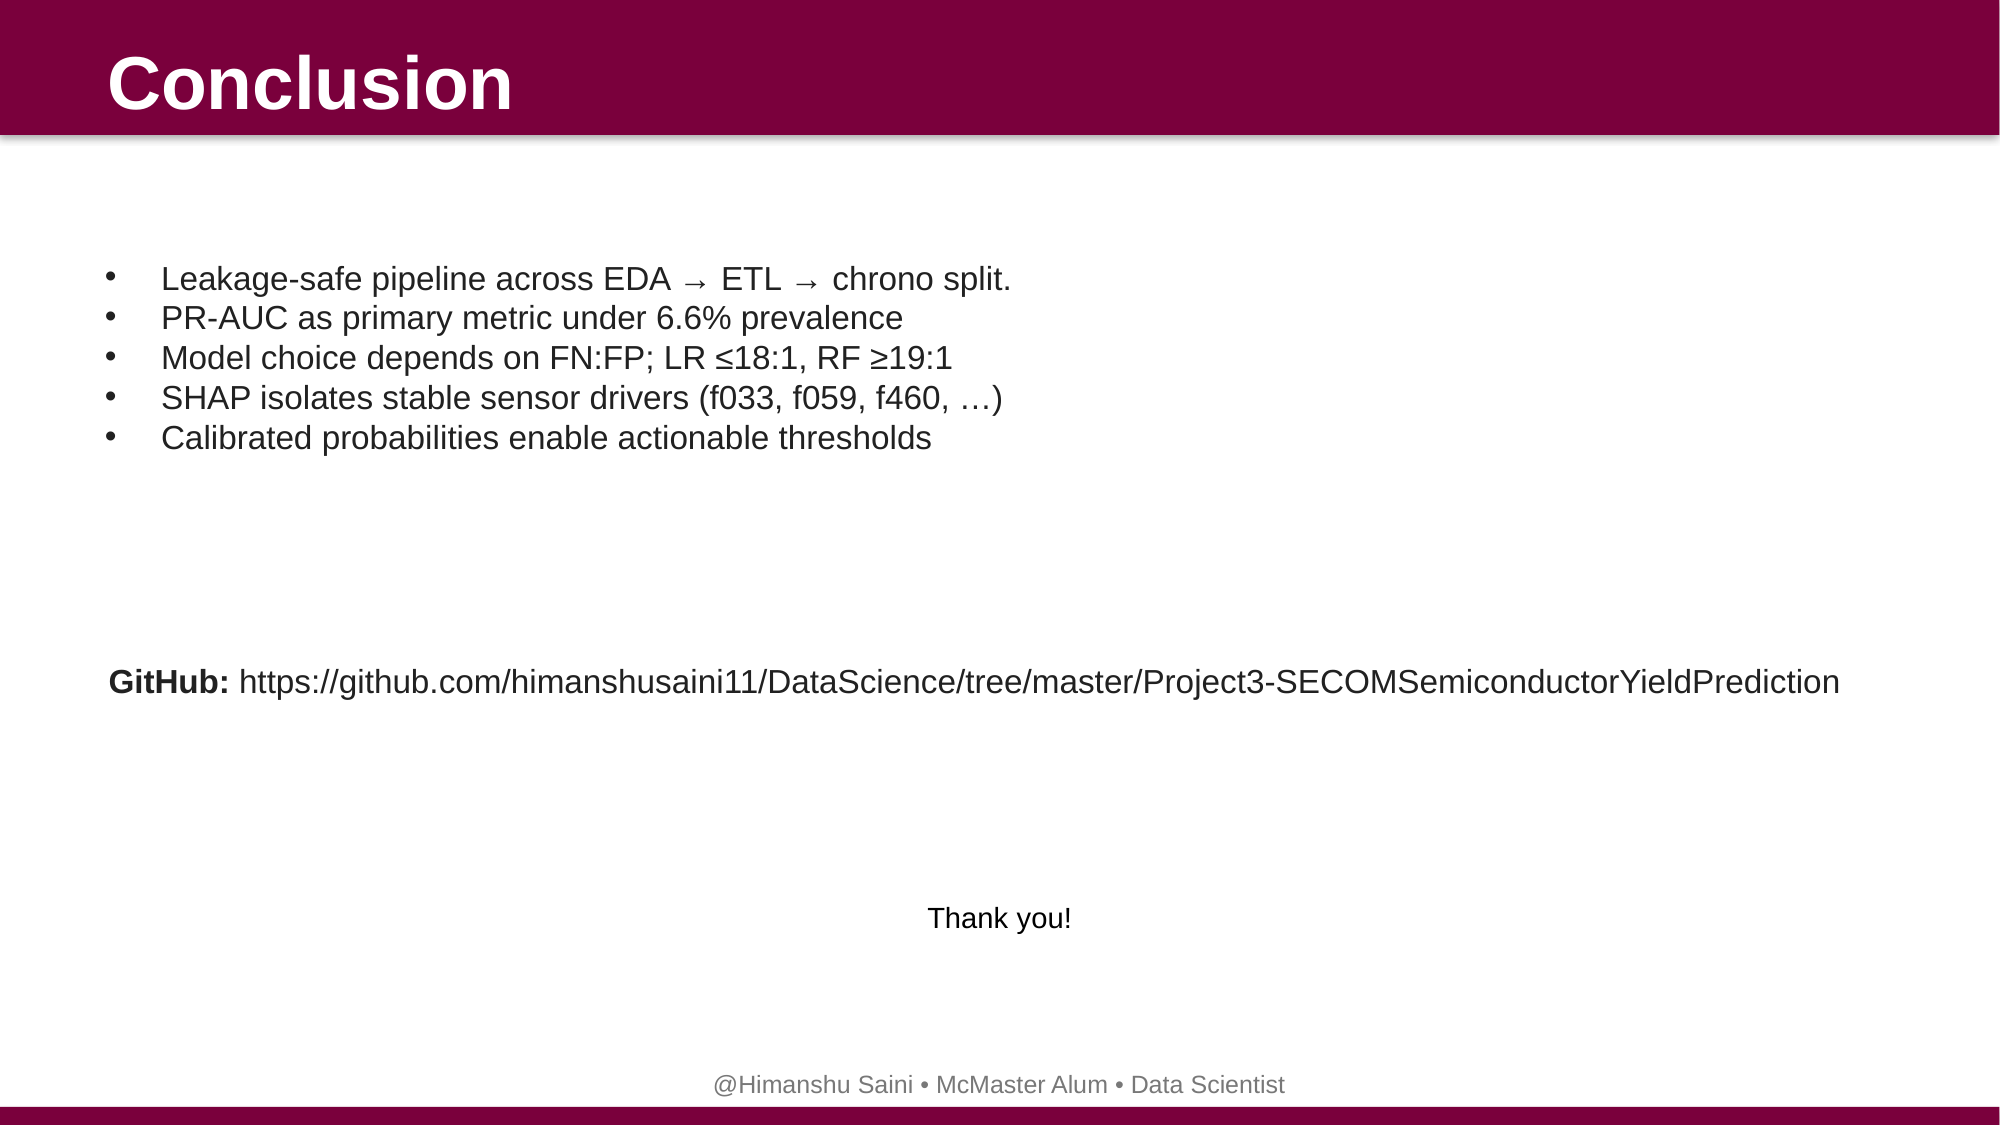

Conclusion
Leakage-safe pipeline across EDA → ETL → chrono split.
PR-AUC as primary metric under 6.6% prevalence
Model choice depends on FN:FP; LR ≤18:1, RF ≥19:1
SHAP isolates stable sensor drivers (f033, f059, f460, …)
Calibrated probabilities enable actionable thresholds
GitHub: https://github.com/himanshusaini11/DataScience/tree/master/Project3-SECOMSemiconductorYieldPrediction
Thank you!
@Himanshu Saini • McMaster Alum • Data Scientist